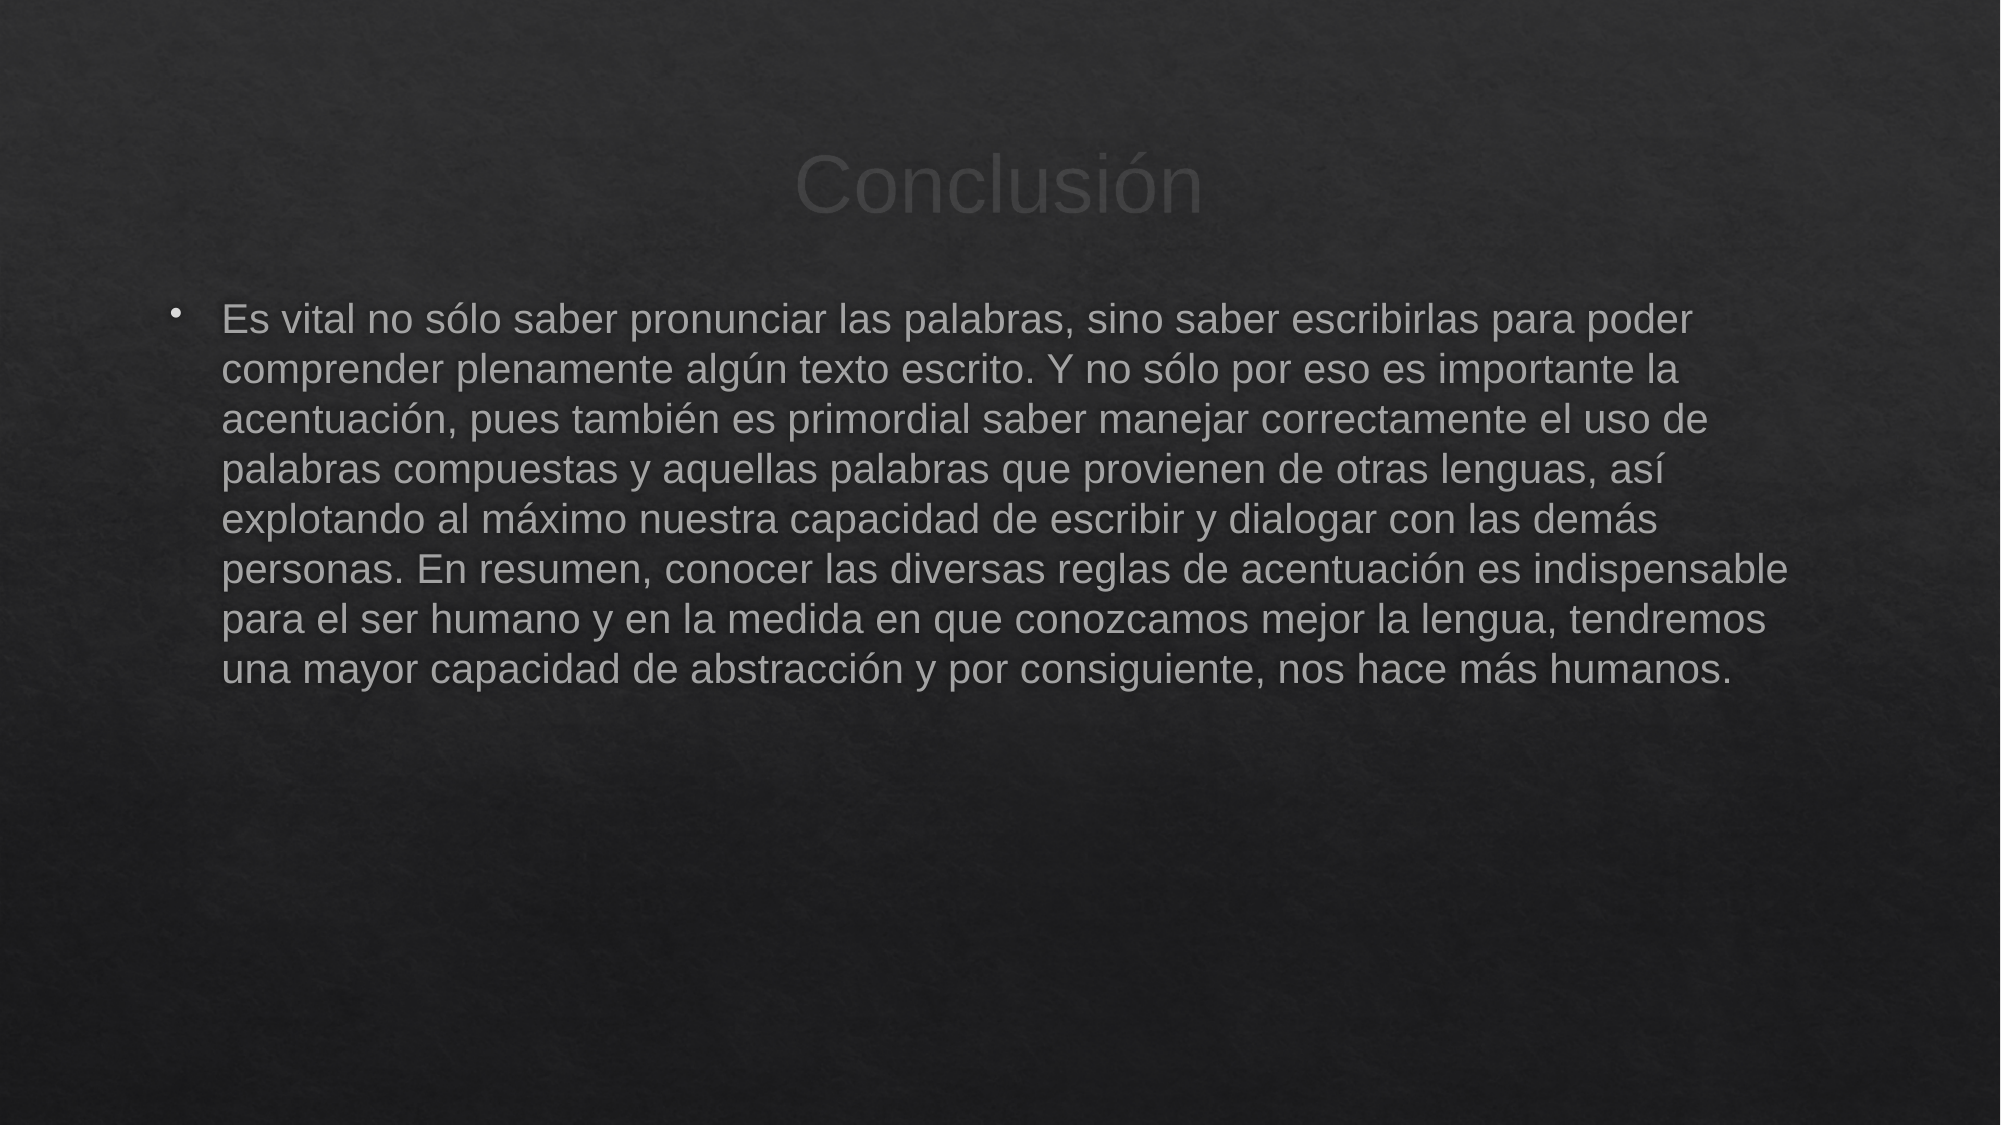

# Conclusión
Es vital no sólo saber pronunciar las palabras, sino saber escribirlas para poder comprender plenamente algún texto escrito. Y no sólo por eso es importante la acentuación, pues también es primordial saber manejar correctamente el uso de palabras compuestas y aquellas palabras que provienen de otras lenguas, así explotando al máximo nuestra capacidad de escribir y dialogar con las demás personas. En resumen, conocer las diversas reglas de acentuación es indispensable para el ser humano y en la medida en que conozcamos mejor la lengua, tendremos una mayor capacidad de abstracción y por consiguiente, nos hace más humanos.